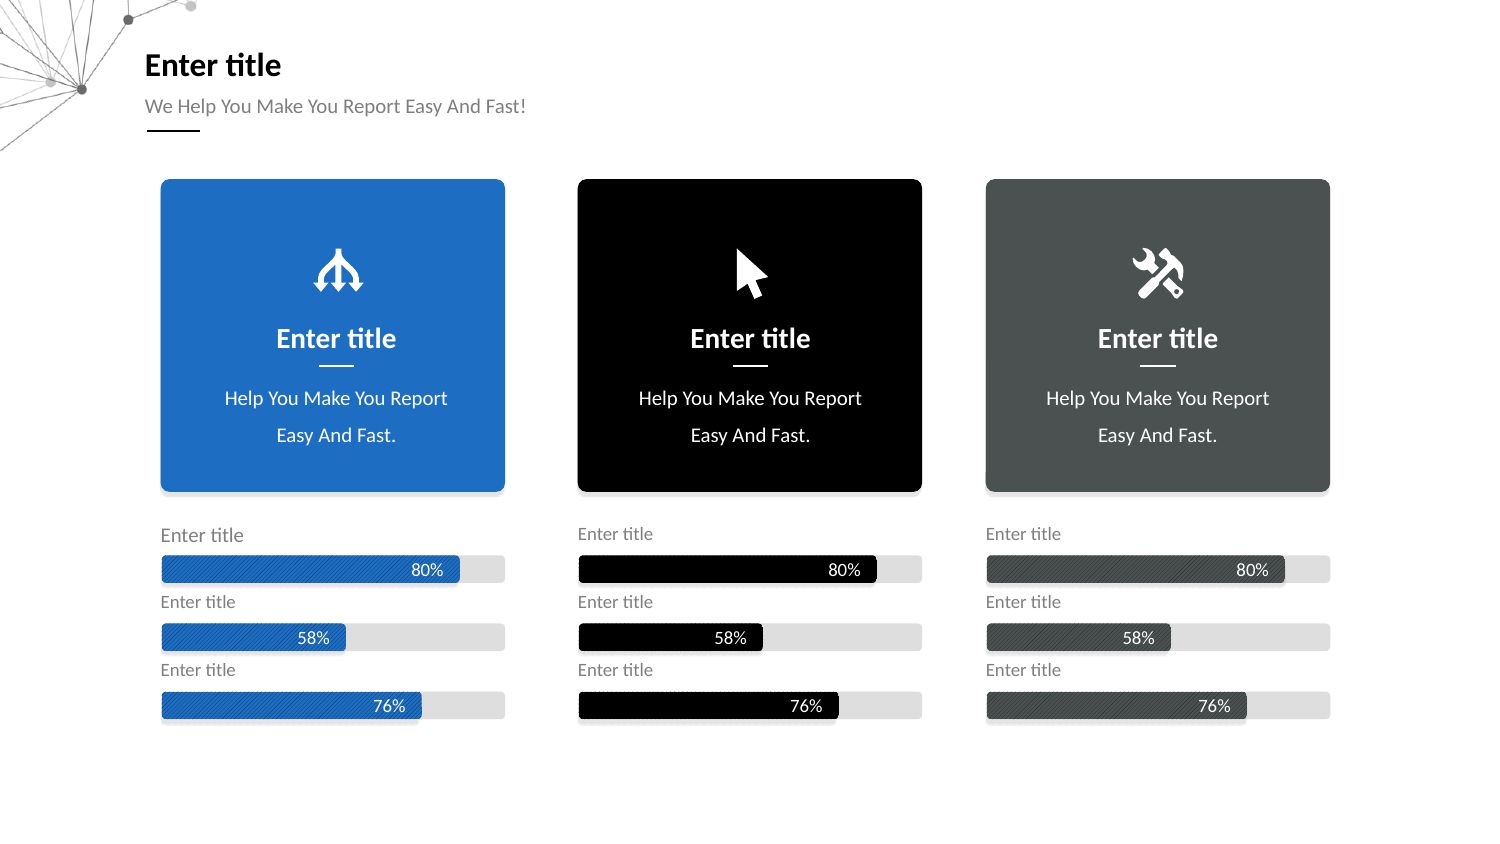

Enter title
We Help You Make You Report Easy And Fast!

Enter title
Enter title
Enter title
Help You Make You Report Easy And Fast.
Help You Make You Report Easy And Fast.
Help You Make You Report Easy And Fast.

Enter title
Enter title
Enter title

80%
80%
80%
Enter title
Enter title
Enter title
58%
58%
58%
Enter title
Enter title
Enter title
76%
76%
76%